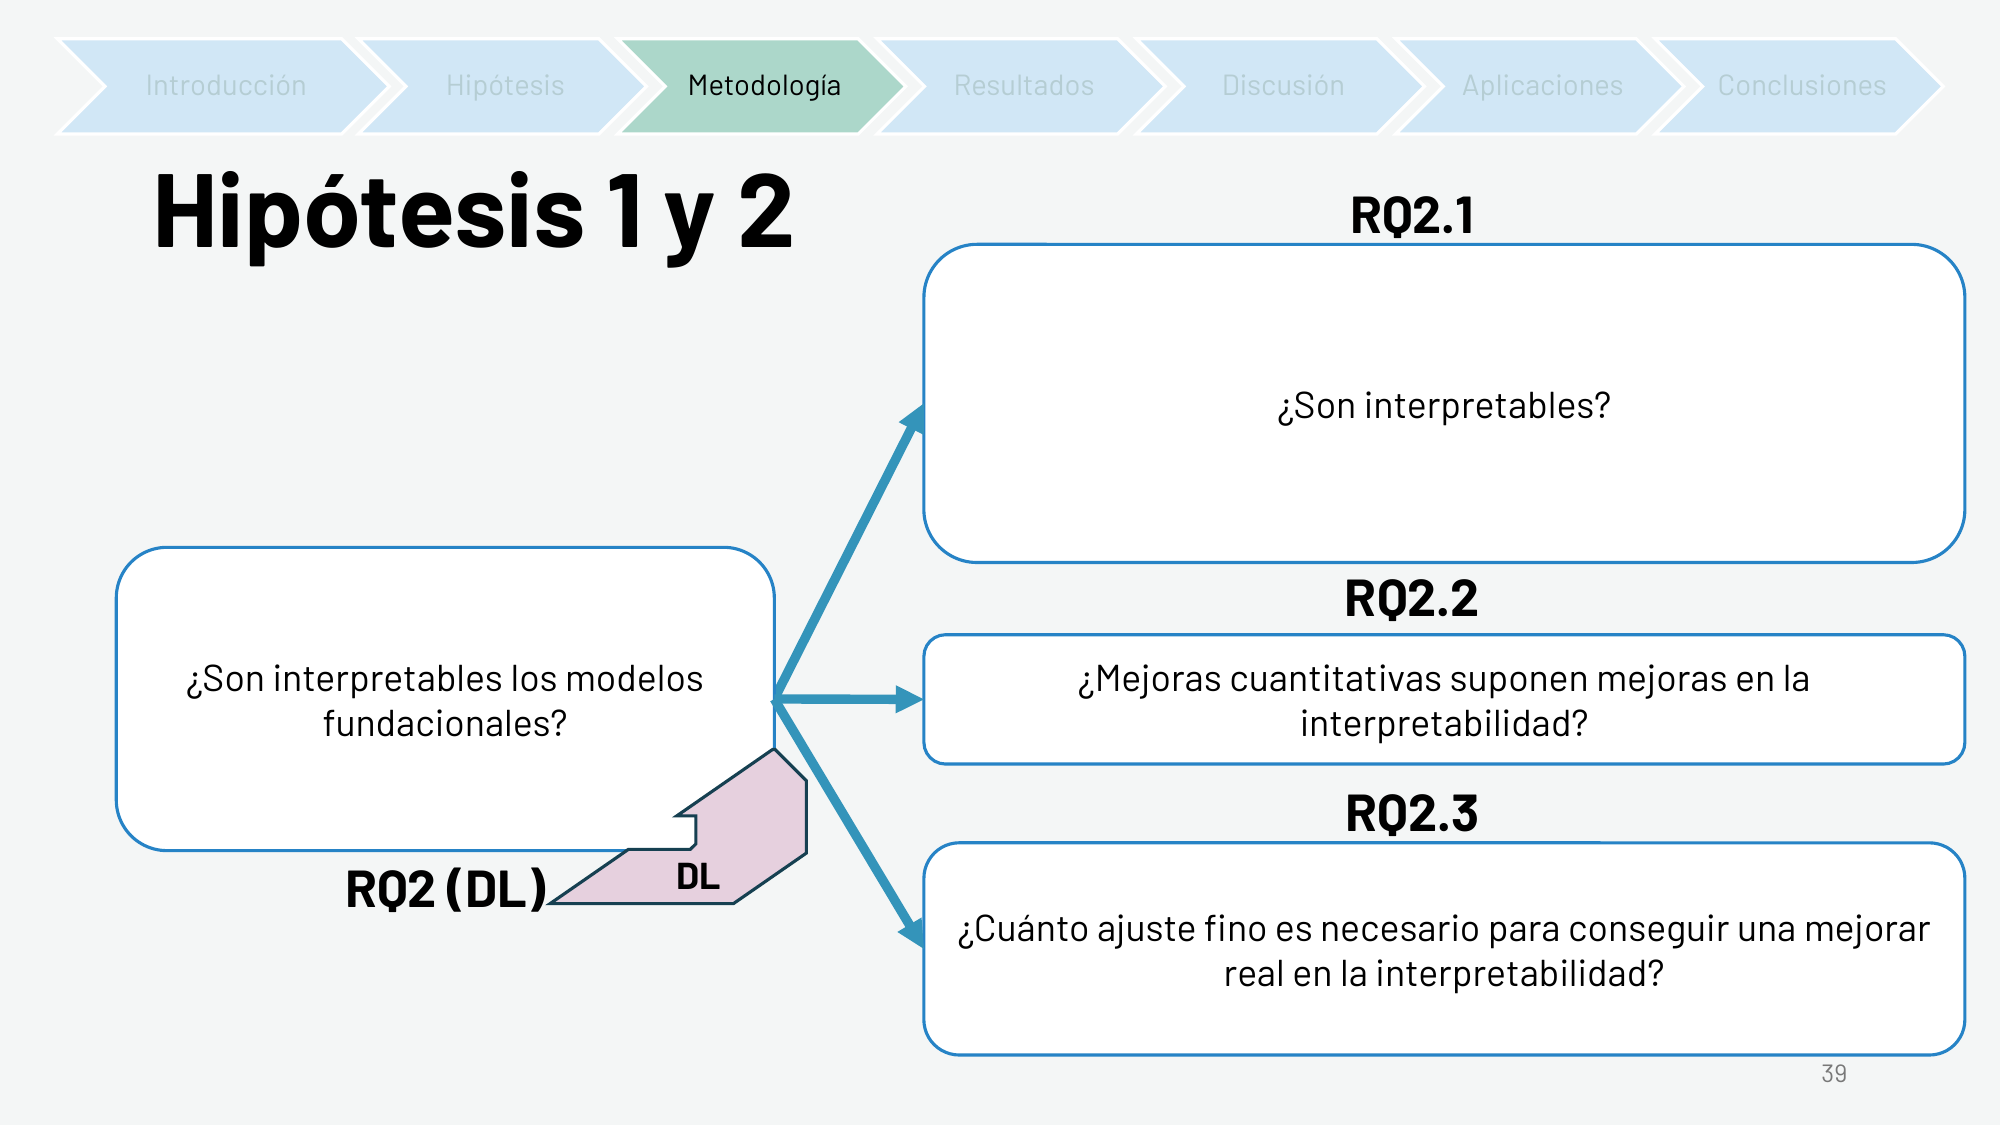

Introducción
Hipótesis
Metodología
Resultados
Discusión
Aplicaciones
Conclusiones
# Hipótesis 1 y 2
RQ2.1
¿Son interpretables?
¿Son interpretables los modelos fundacionales?
RQ2 (DL)
RQ2.2
¿Mejoras cuantitativas suponen mejoras en la interpretabilidad?

DL
RQ2.3
¿Cuánto ajuste fino es necesario para conseguir una mejorar real en la interpretabilidad?
39